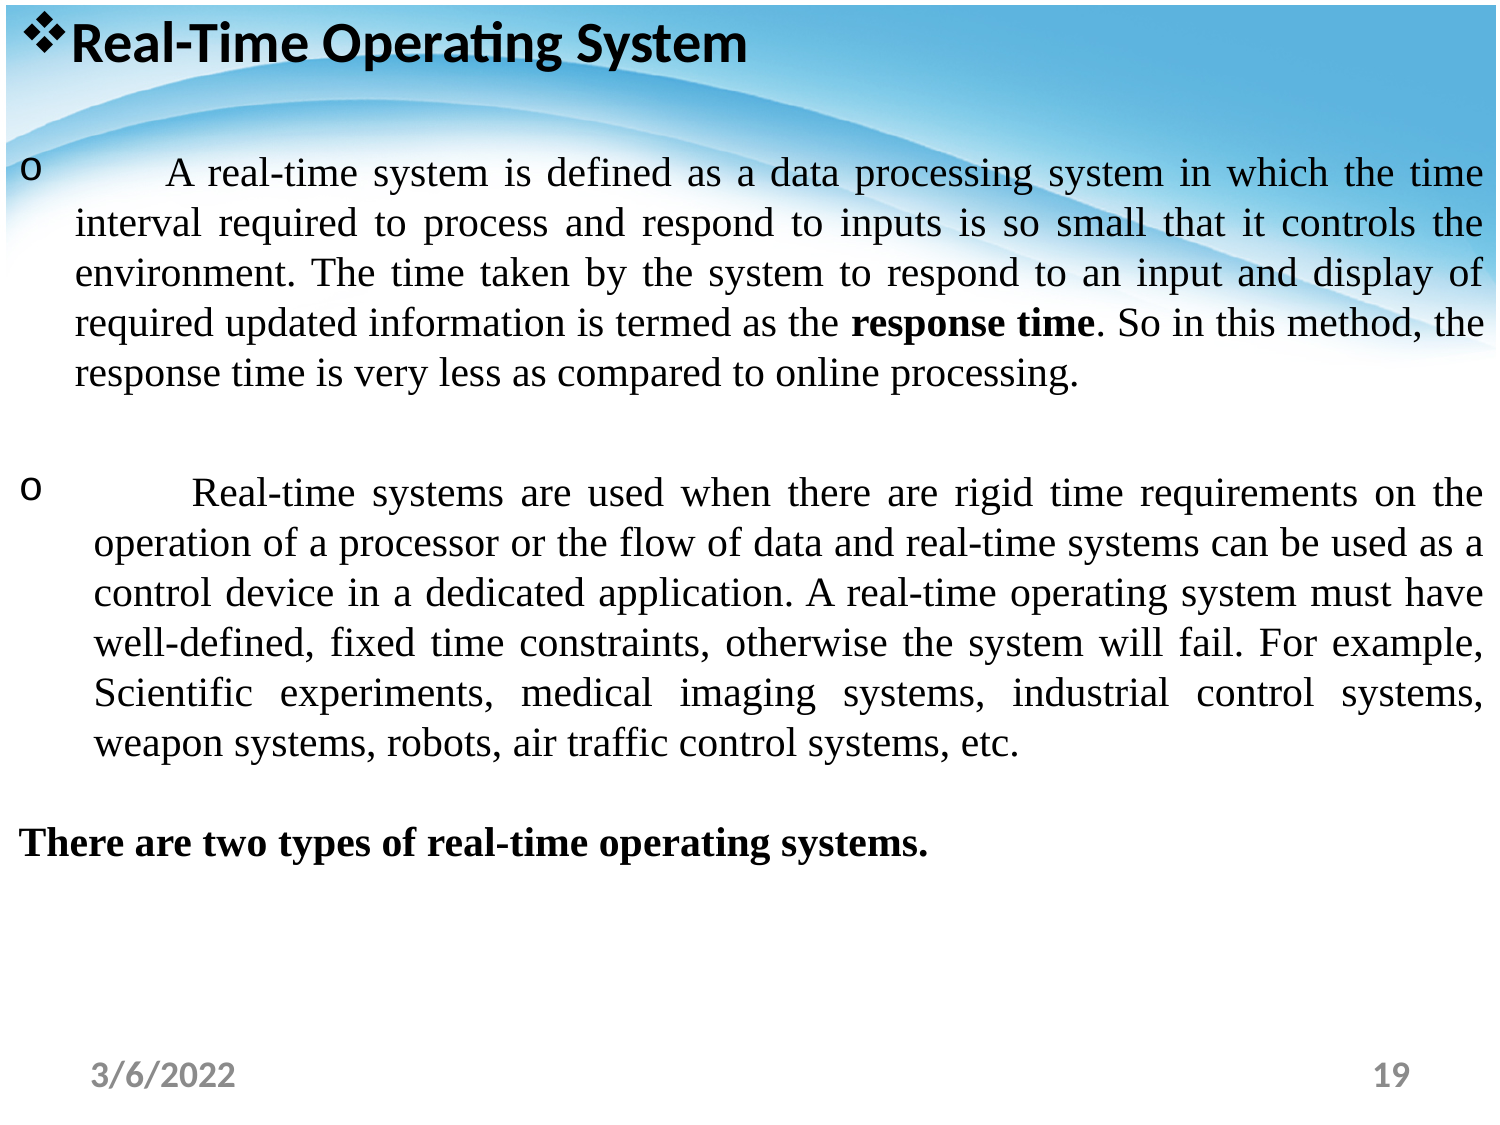

Real-Time Operating System

      A real-time system is defined as a data processing system in which the time interval required to process and respond to inputs is so small that it controls the environment. The time taken by the system to respond to an input and display of required updated information is termed as the response time. So in this method, the response time is very less as compared to online processing.

      Real-time systems are used when there are rigid time requirements on the operation of a processor or the flow of data and real-time systems can be used as a control device in a dedicated application. A real-time operating system must have well-defined, fixed time constraints, otherwise the system will fail. For example, Scientific experiments, medical imaging systems, industrial control systems, weapon systems, robots, air traffic control systems, etc.

There are two types of real-time operating systems.

3/6/2022
19